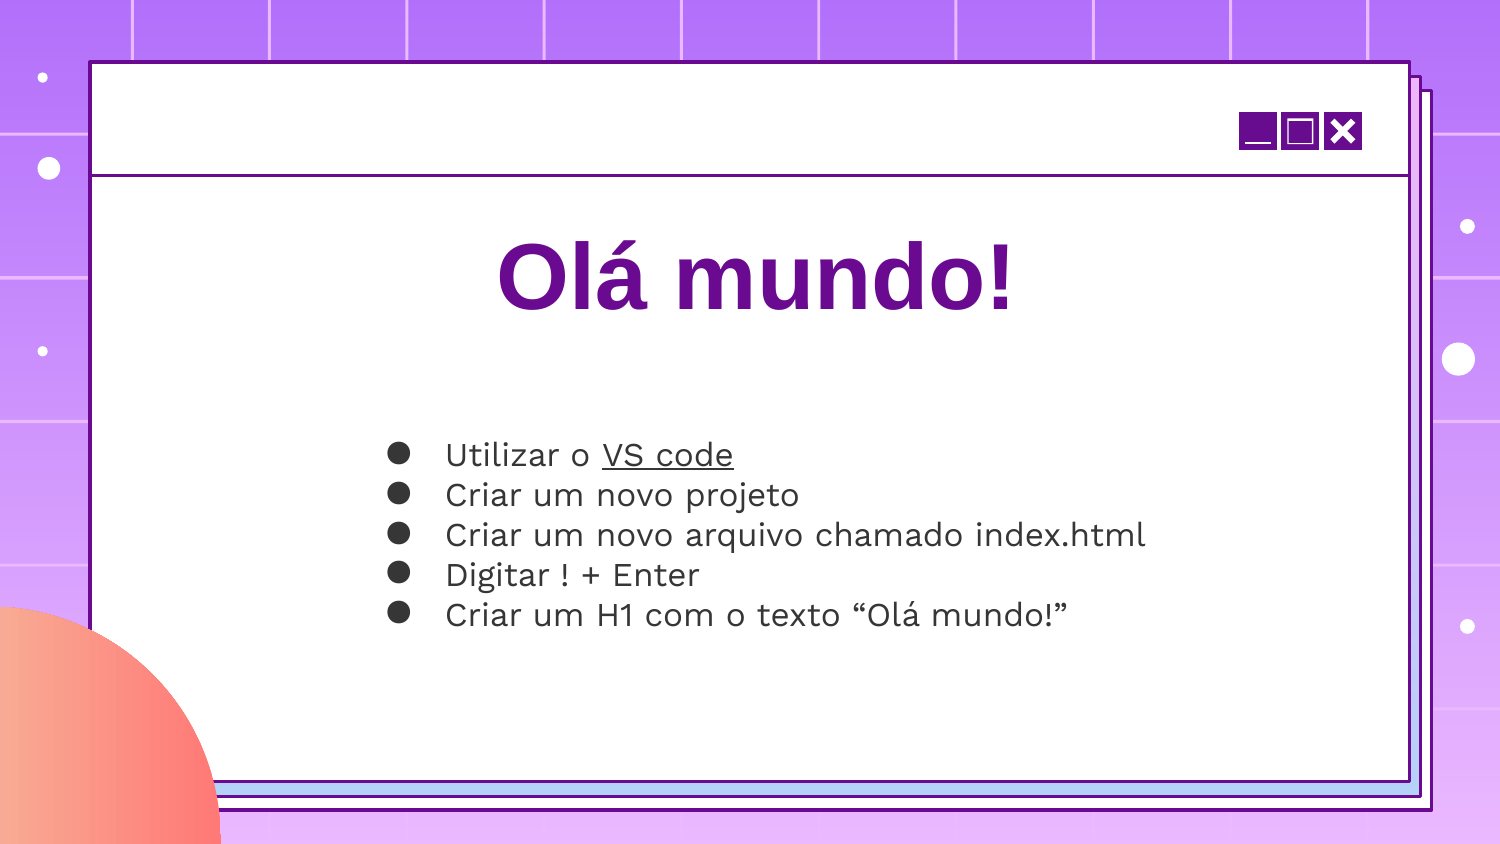

# Olá mundo!
Utilizar o VS code
Criar um novo projeto
Criar um novo arquivo chamado index.html
Digitar ! + Enter
Criar um H1 com o texto “Olá mundo!”